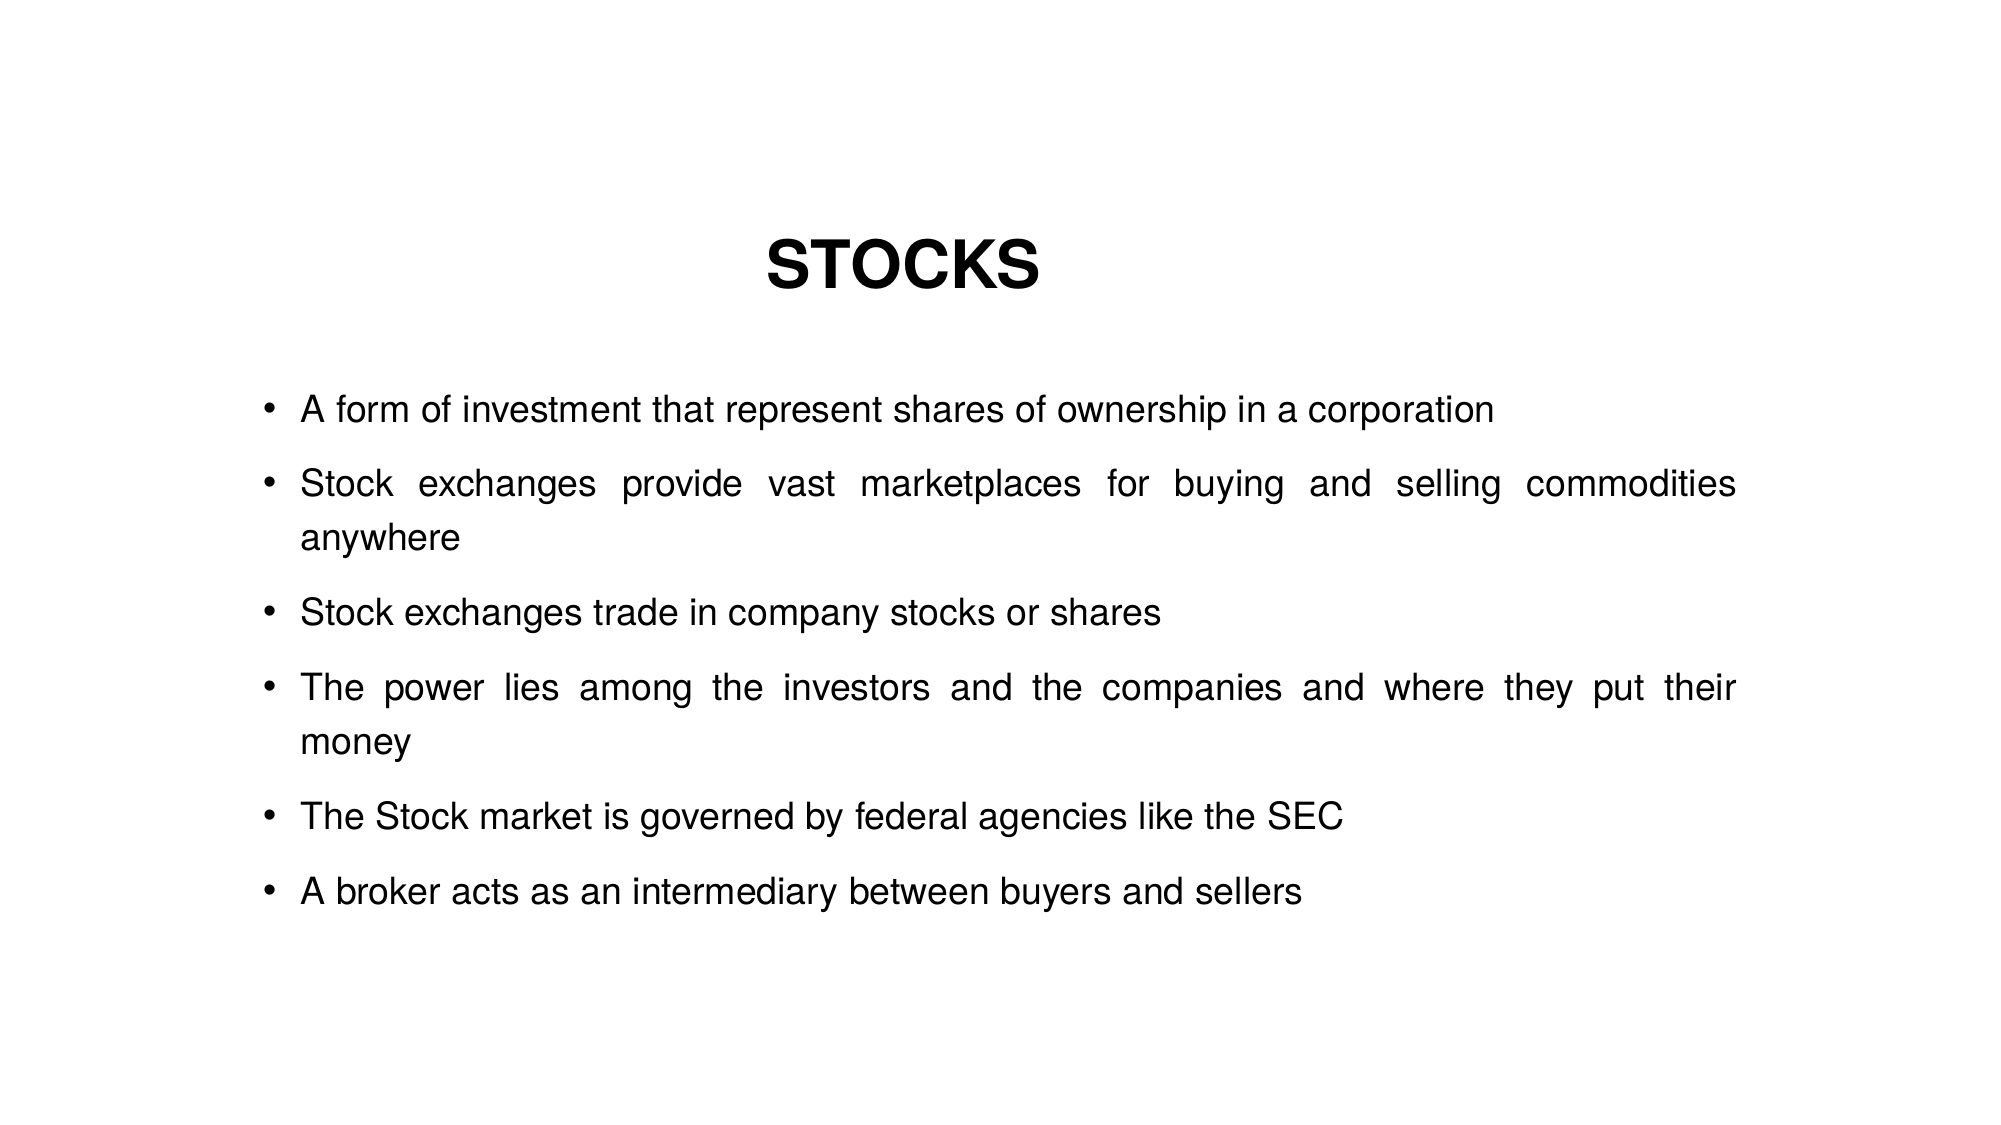

# STOCKS
A form of investment that represent shares of ownership in a corporation
Stock exchanges provide vast marketplaces for buying and selling commodities anywhere
Stock exchanges trade in company stocks or shares
The power lies among the investors and the companies and where they put their money
The Stock market is governed by federal agencies like the SEC
A broker acts as an intermediary between buyers and sellers